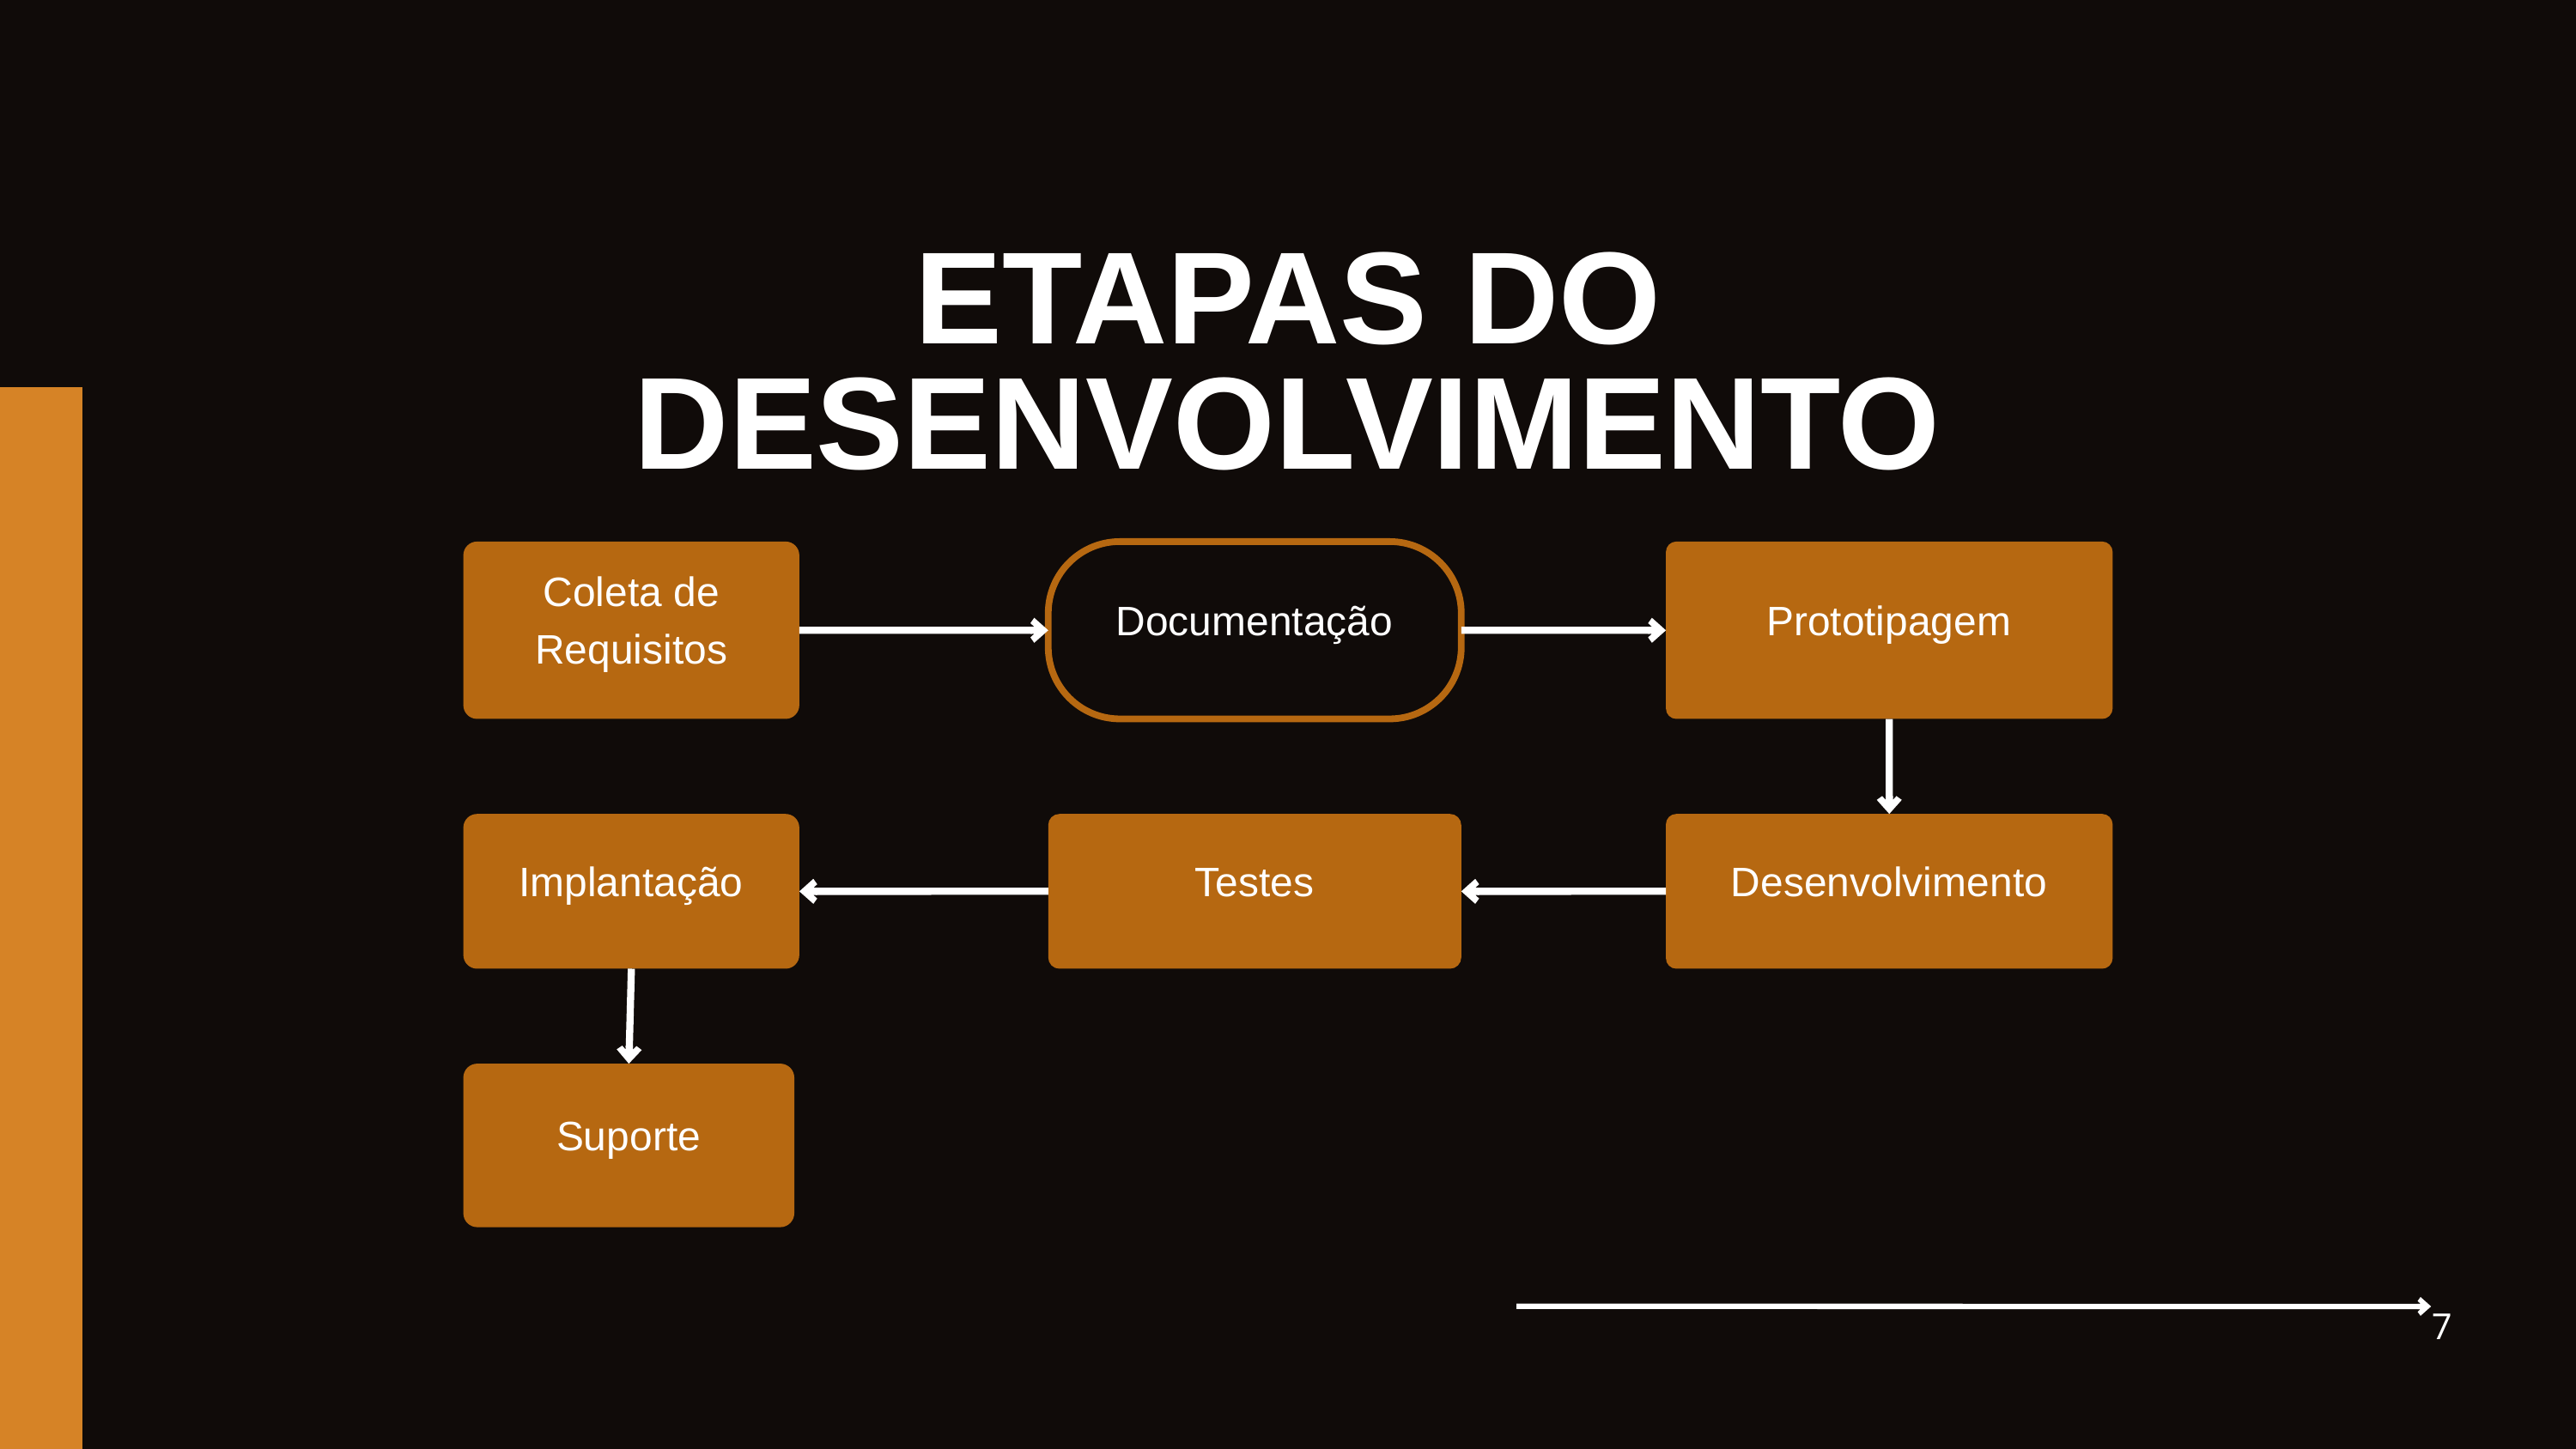

ETAPAS DO DESENVOLVIMENTO

Coleta de Requisitos

Documentação

Prototipagem

Implantação

Testes

Desenvolvimento

Suporte
7